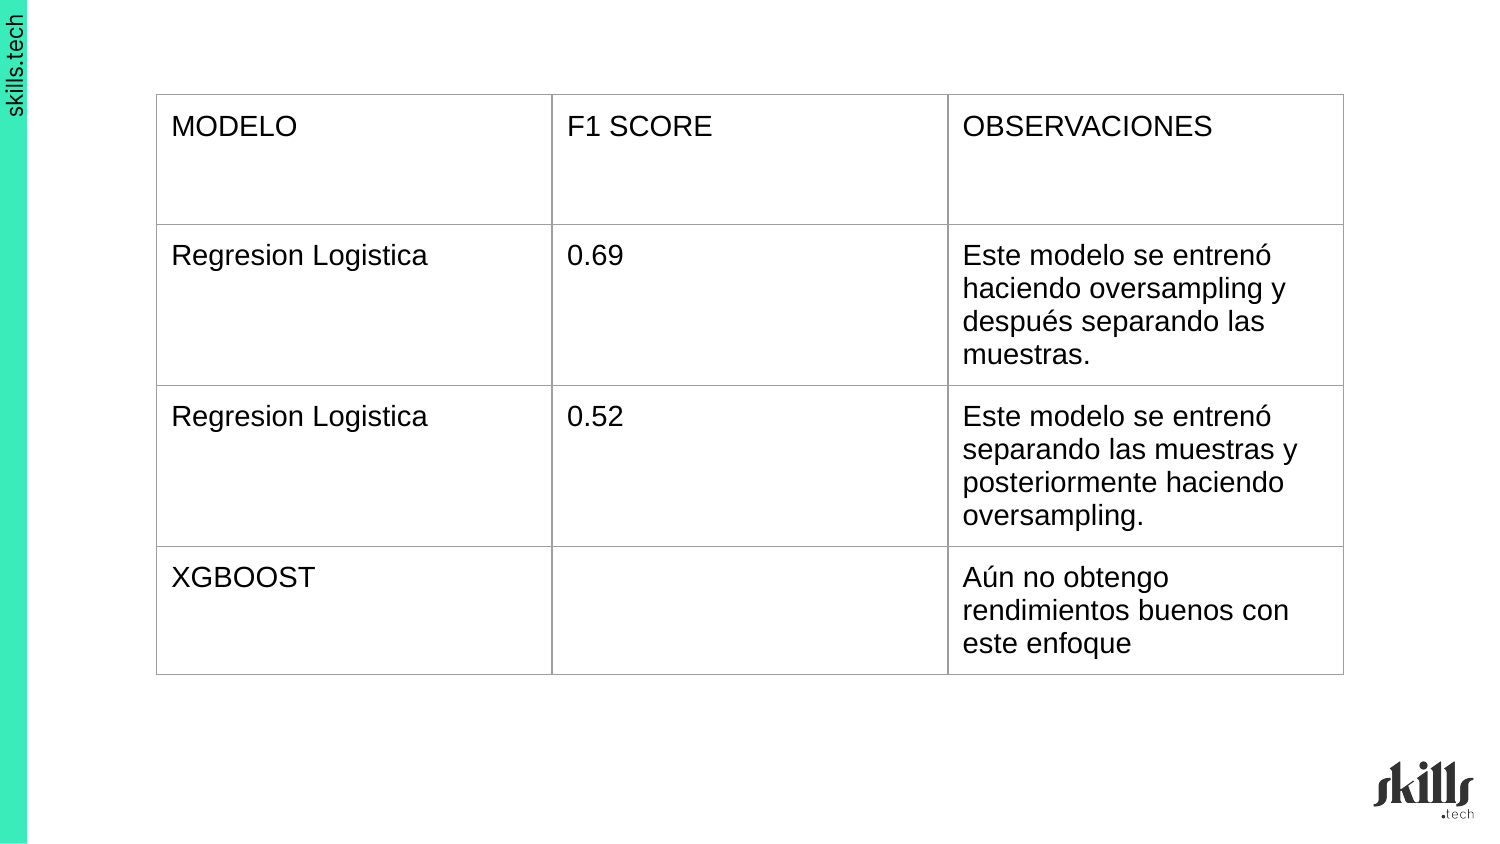

| MODELO | F1 SCORE | OBSERVACIONES |
| --- | --- | --- |
| Regresion Logistica | 0.69 | Este modelo se entrenó haciendo oversampling y después separando las muestras. |
| Regresion Logistica | 0.52 | Este modelo se entrenó separando las muestras y posteriormente haciendo oversampling. |
| XGBOOST |  | Aún no obtengo rendimientos buenos con este enfoque |